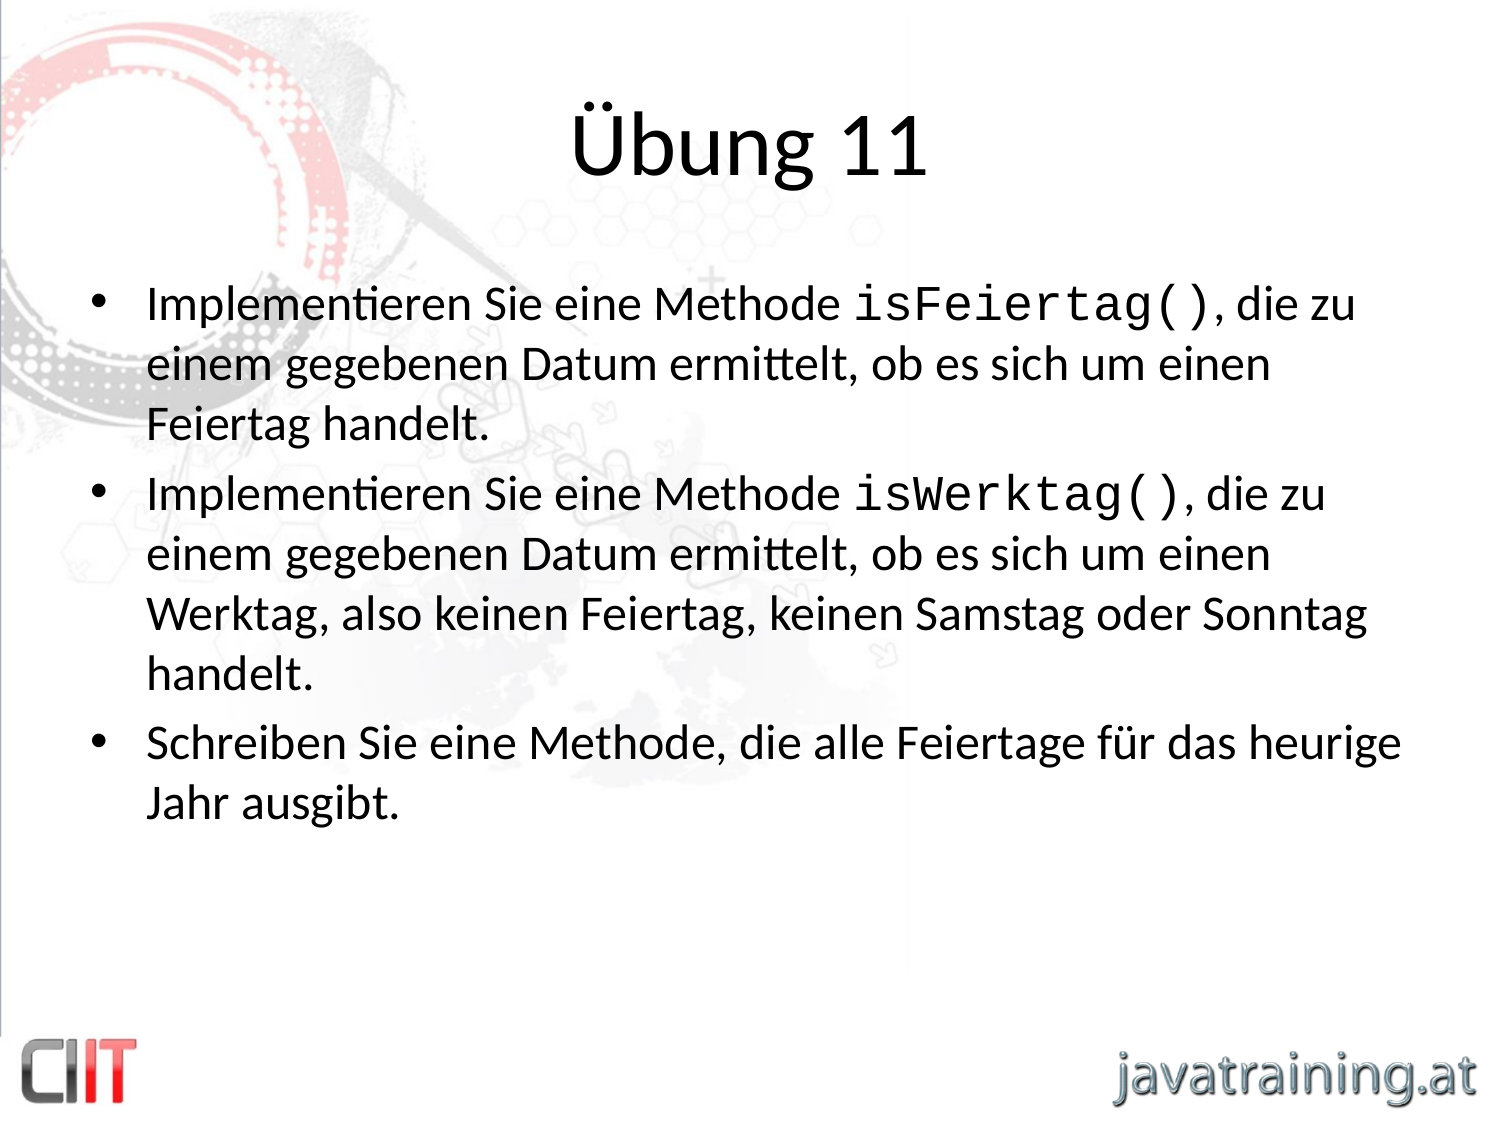

# Übung 11
Implementieren Sie eine Methode isFeiertag(), die zu einem gegebenen Datum ermittelt, ob es sich um einen Feiertag handelt.
Implementieren Sie eine Methode isWerktag(), die zu einem gegebenen Datum ermittelt, ob es sich um einen Werktag, also keinen Feiertag, keinen Samstag oder Sonntag handelt.
Schreiben Sie eine Methode, die alle Feiertage für das heurige Jahr ausgibt.